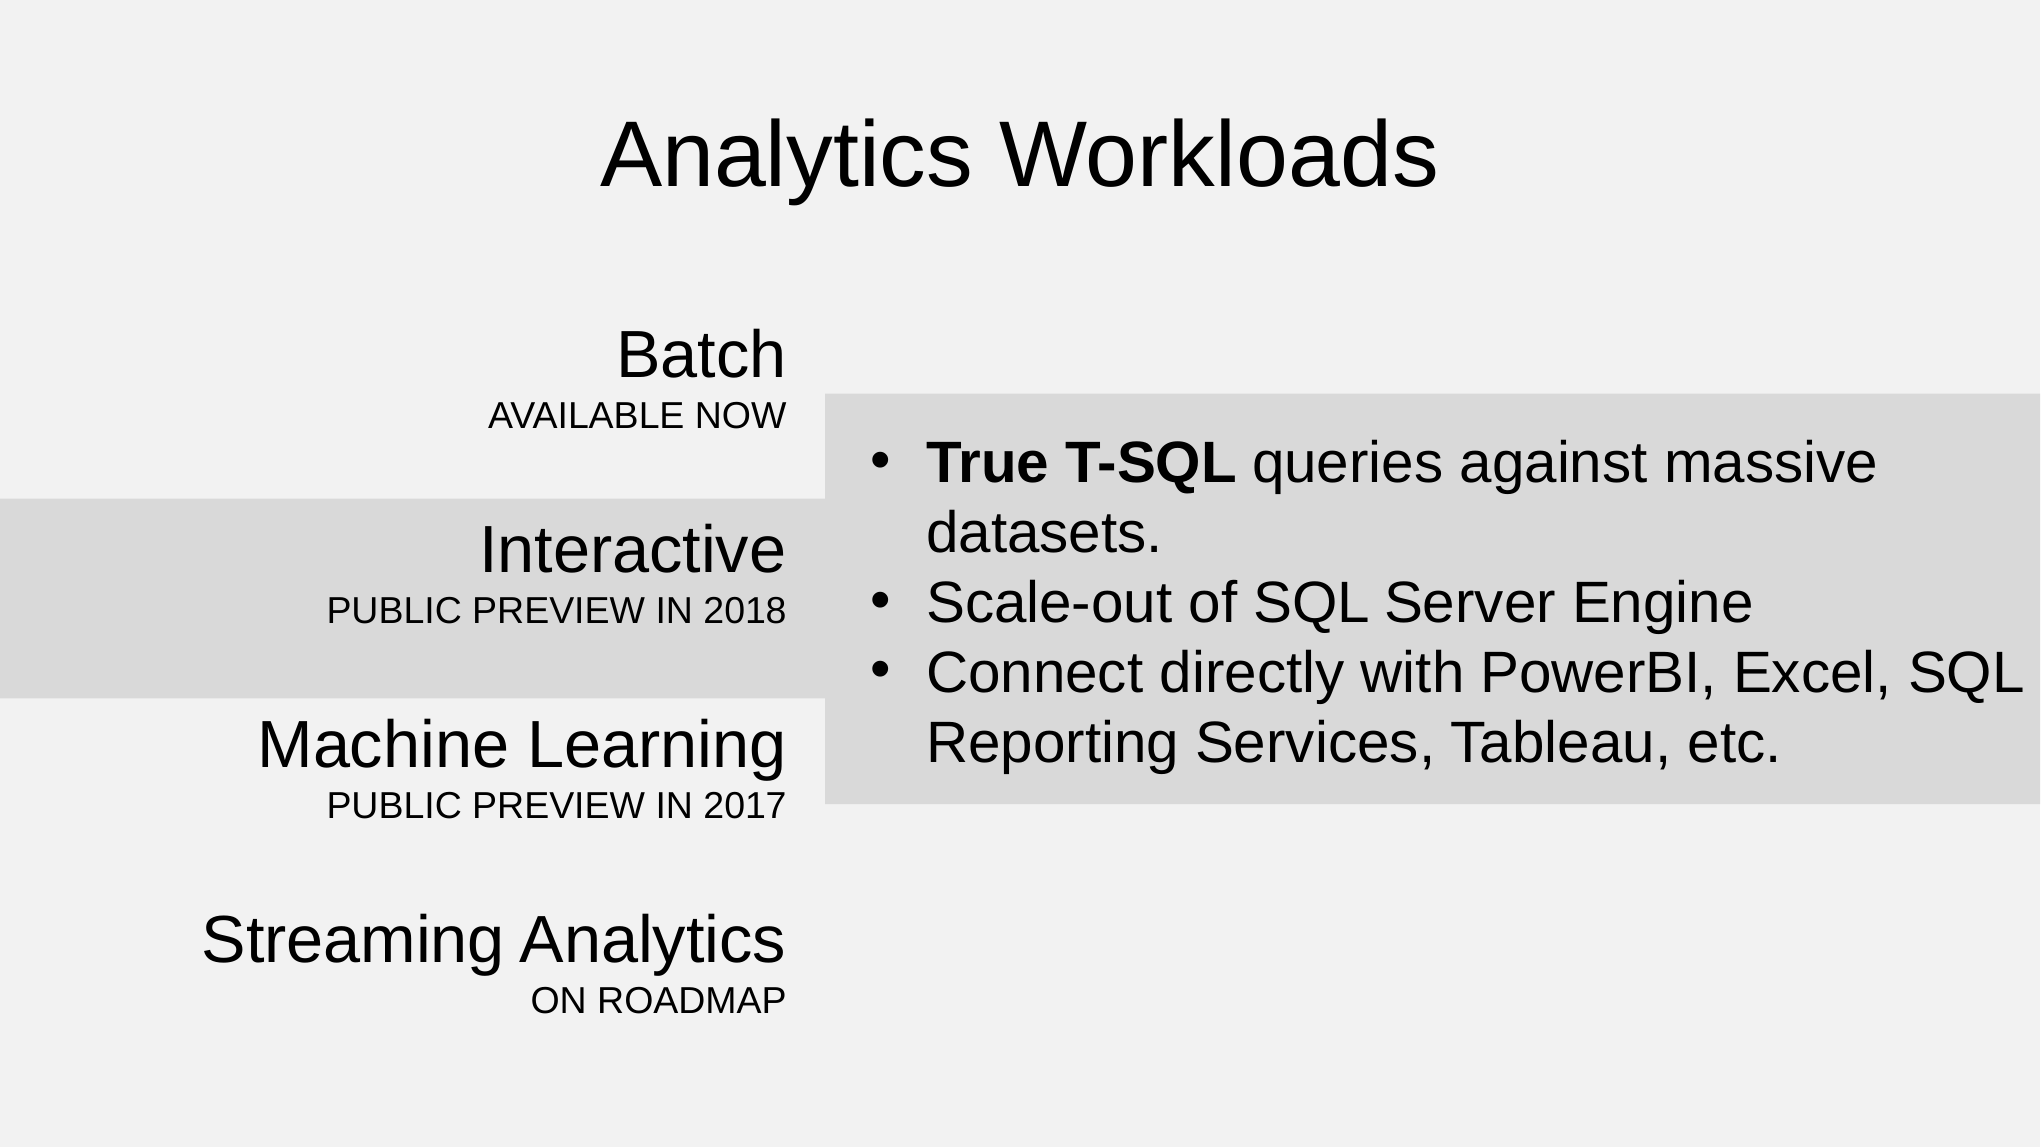

# Analytics Workloads
Batch
AVAILABLE NOW

Interactive
PUBLIC PREVIEW IN 2018

Machine Learning
PUBLIC PREVIEW IN 2017

Streaming Analytics
ON ROADMAP

True T-SQL queries against massive datasets.
Scale-out of SQL Server Engine
Connect directly with PowerBI, Excel, SQL Reporting Services, Tableau, etc.